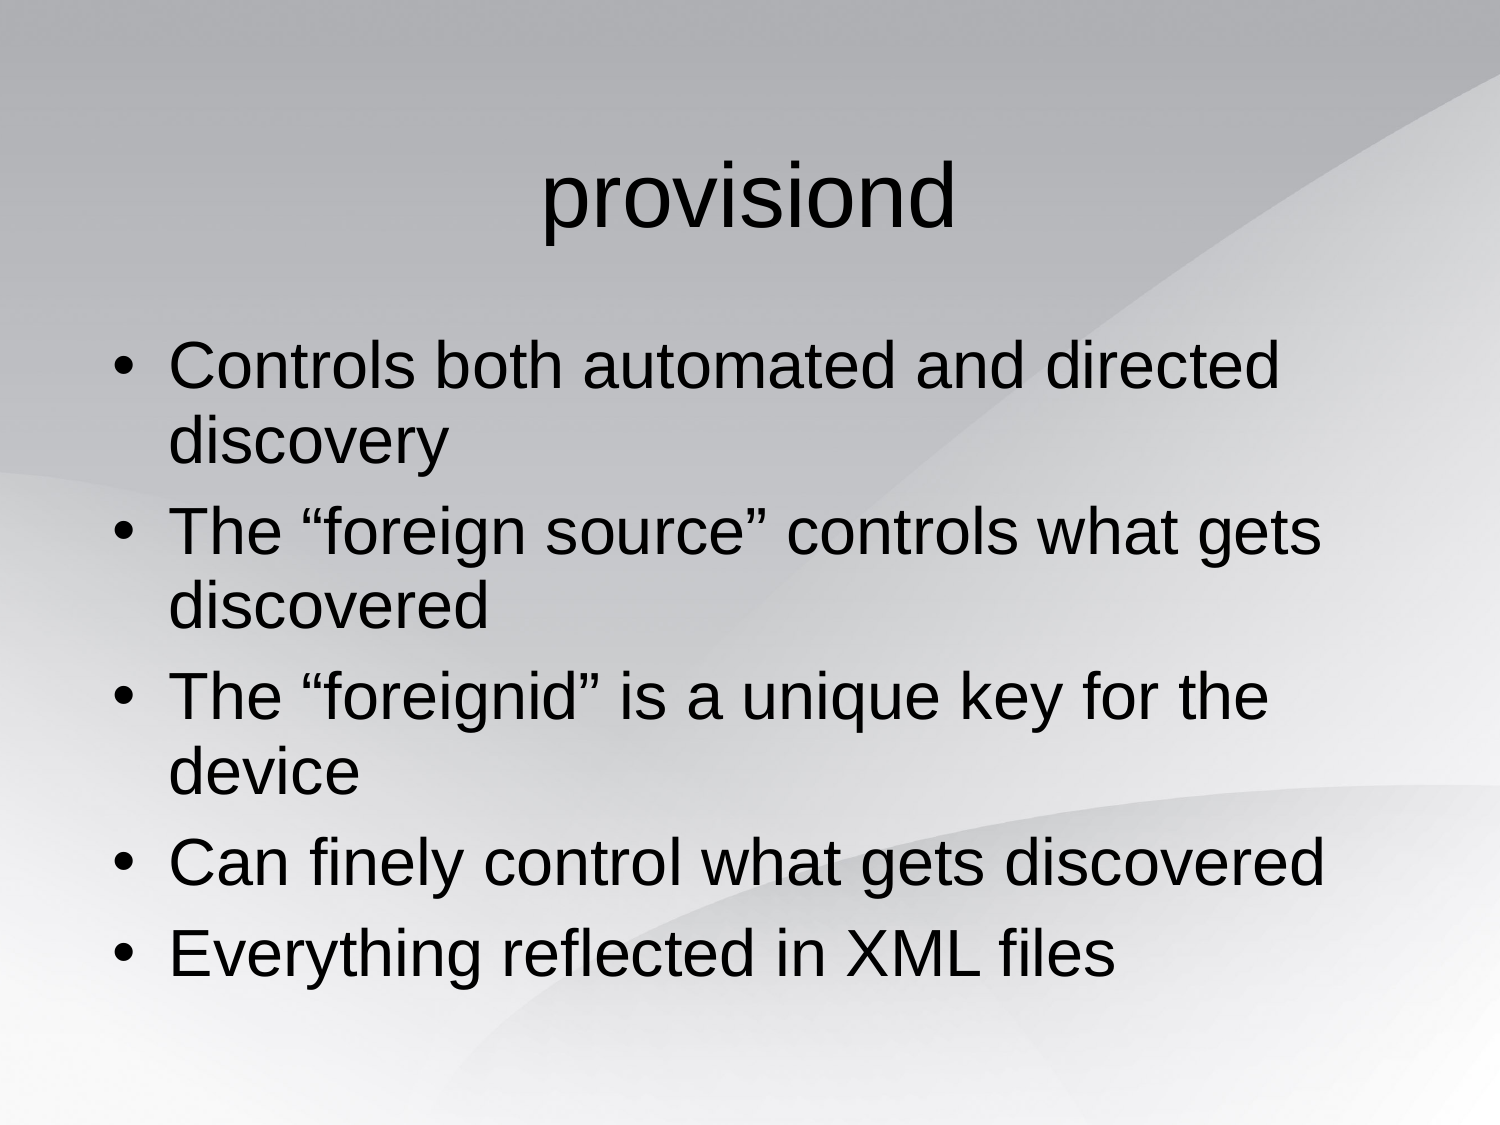

provisiond
Controls both automated and directed discovery
The “foreign source” controls what gets discovered
The “foreignid” is a unique key for the device
Can finely control what gets discovered
Everything reflected in XML files